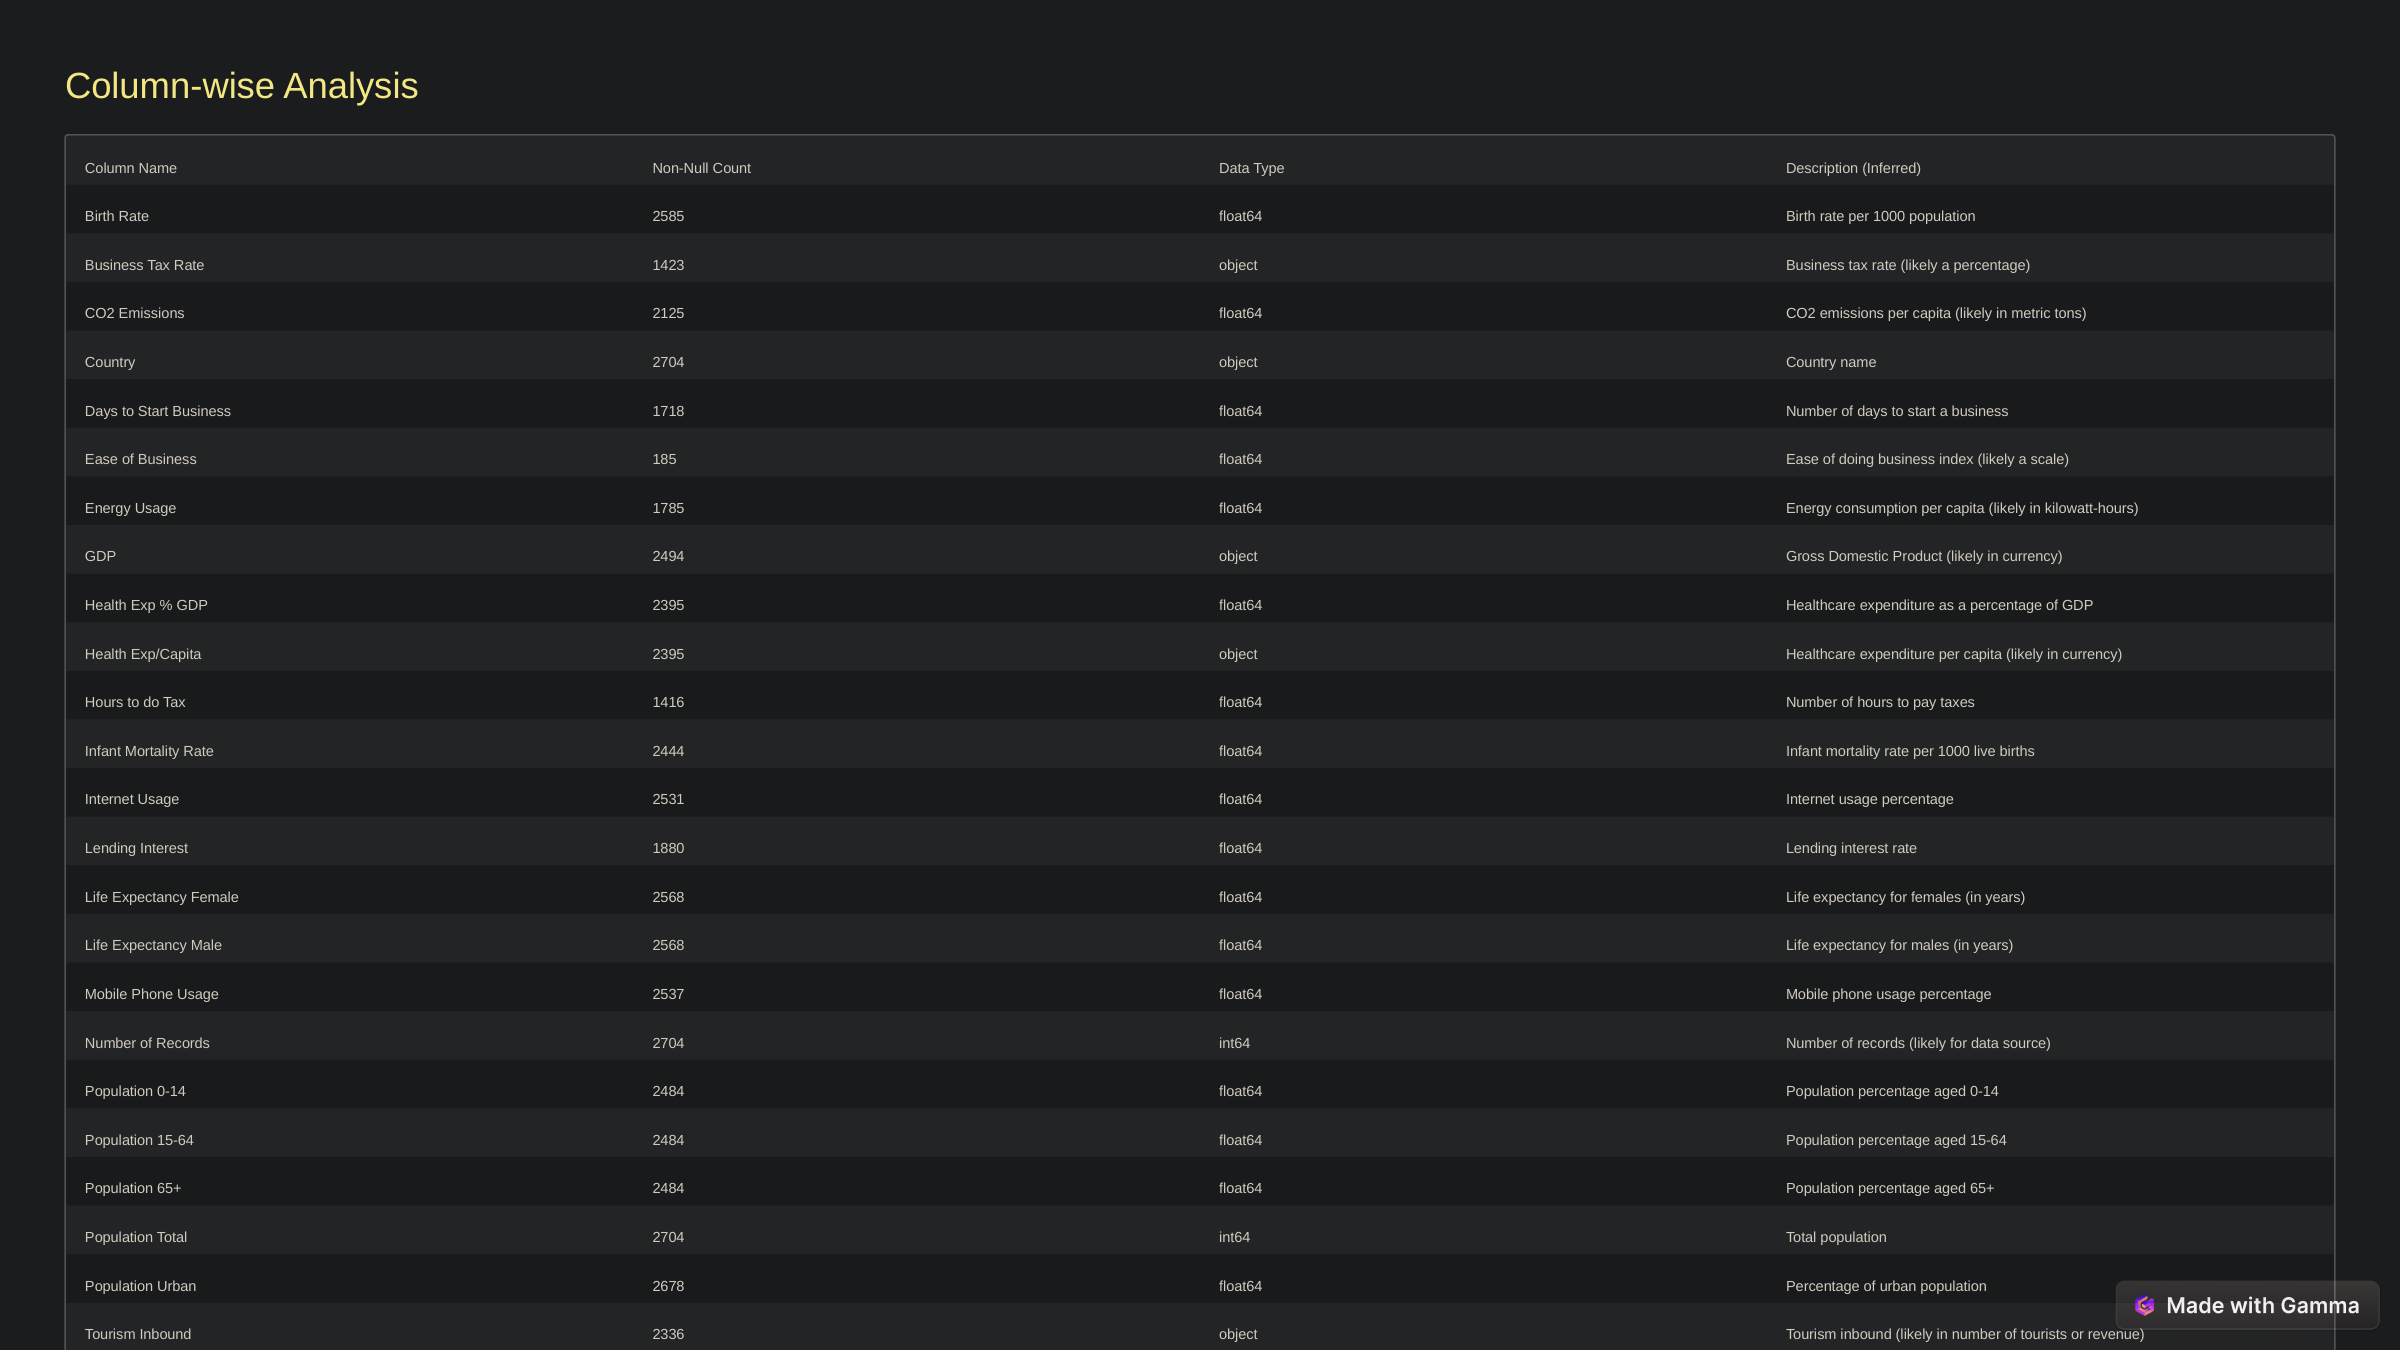

Column-wise Analysis

Column Name
Non-Null Count
Data Type
Description (Inferred)

Birth Rate
2585
float64
Birth rate per 1000 population

Business Tax Rate
1423
object
Business tax rate (likely a percentage)

CO2 Emissions
2125
float64
CO2 emissions per capita (likely in metric tons)

Country
2704
object
Country name

Days to Start Business
1718
float64
Number of days to start a business

Ease of Business
185
float64
Ease of doing business index (likely a scale)

Energy Usage
1785
float64
Energy consumption per capita (likely in kilowatt-hours)

GDP
2494
object
Gross Domestic Product (likely in currency)

Health Exp % GDP
2395
float64
Healthcare expenditure as a percentage of GDP

Health Exp/Capita
2395
object
Healthcare expenditure per capita (likely in currency)

Hours to do Tax
1416
float64
Number of hours to pay taxes

Infant Mortality Rate
2444
float64
Infant mortality rate per 1000 live births

Internet Usage
2531
float64
Internet usage percentage

Lending Interest
1880
float64
Lending interest rate

Life Expectancy Female
2568
float64
Life expectancy for females (in years)

Life Expectancy Male
2568
float64
Life expectancy for males (in years)

Mobile Phone Usage
2537
float64
Mobile phone usage percentage

Number of Records
2704
int64
Number of records (likely for data source)

Population 0-14
2484
float64
Population percentage aged 0-14

Population 15-64
2484
float64
Population percentage aged 15-64

Population 65+
2484
float64
Population percentage aged 65+

Population Total
2704
int64
Total population

Population Urban
2678
float64
Percentage of urban population

Tourism Inbound
2336
object
Tourism inbound (likely in number of tourists or revenue)

Tourism Outbound
2233
object
Tourism outbound (likely in number of tourists or revenue)